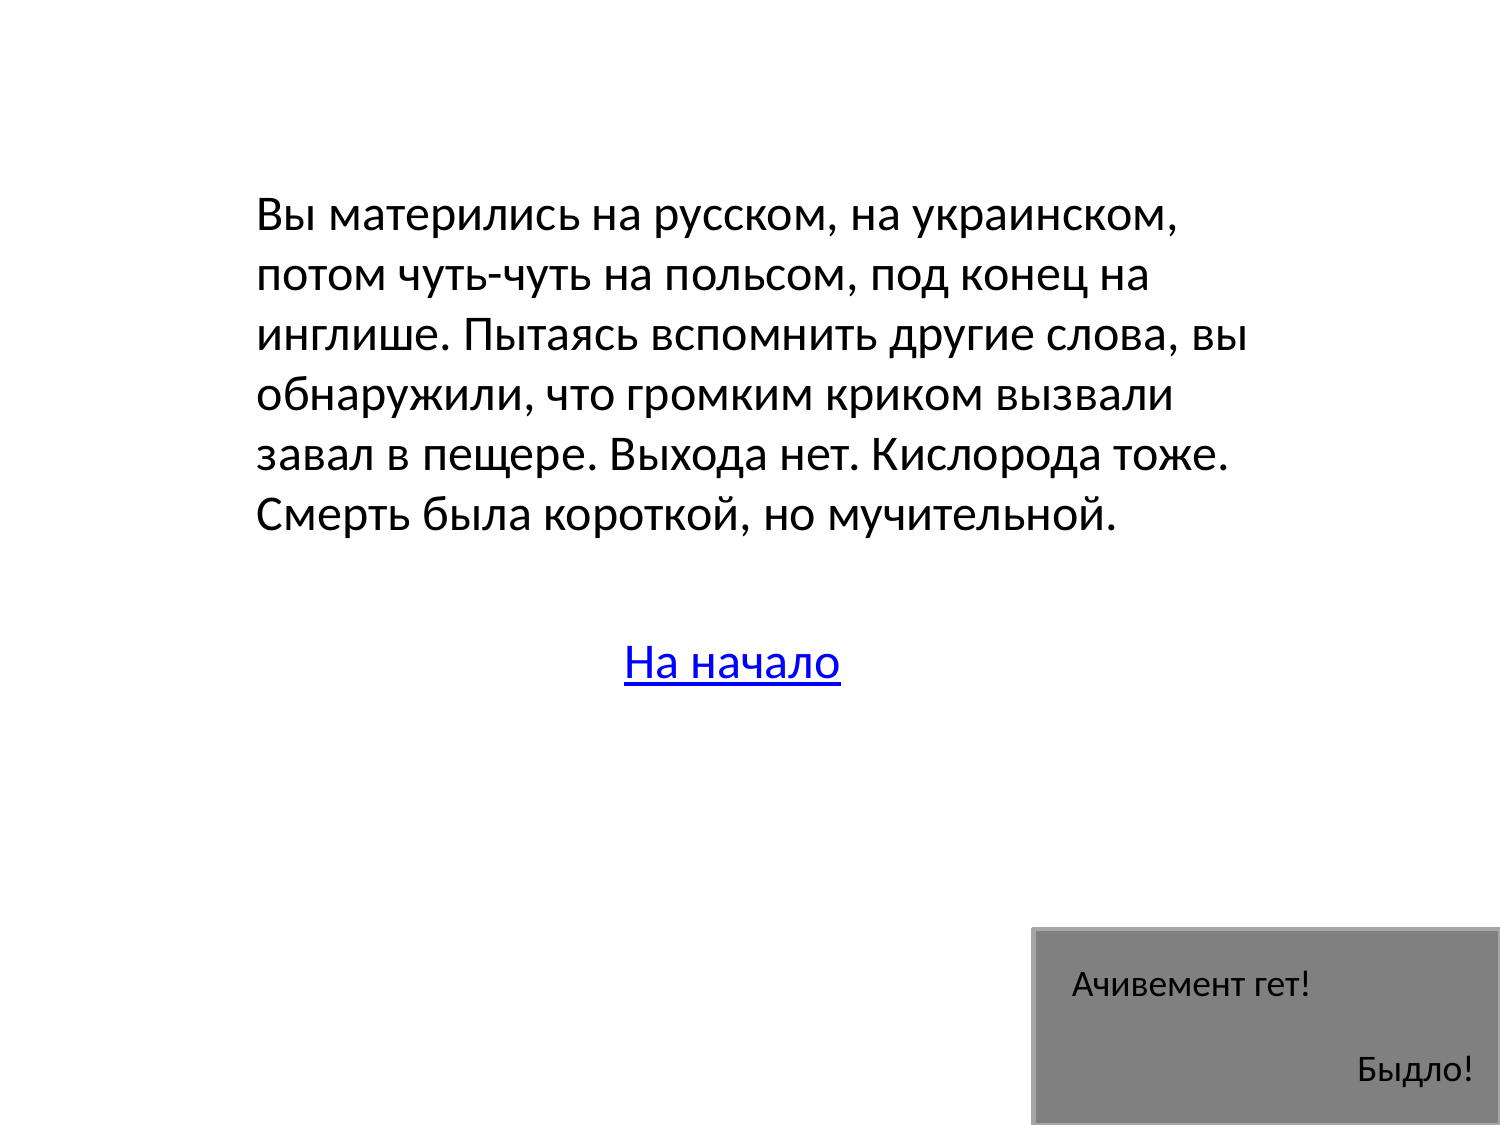

Вы матерились на русском, на украинском, потом чуть-чуть на польсом, под конец на инглише. Пытаясь вспомнить другие слова, вы обнаружили, что громким криком вызвали завал в пещере. Выхода нет. Кислорода тоже. Смерть была короткой, но мучительной.
На начало

Ачивемент гет!
Быдло!